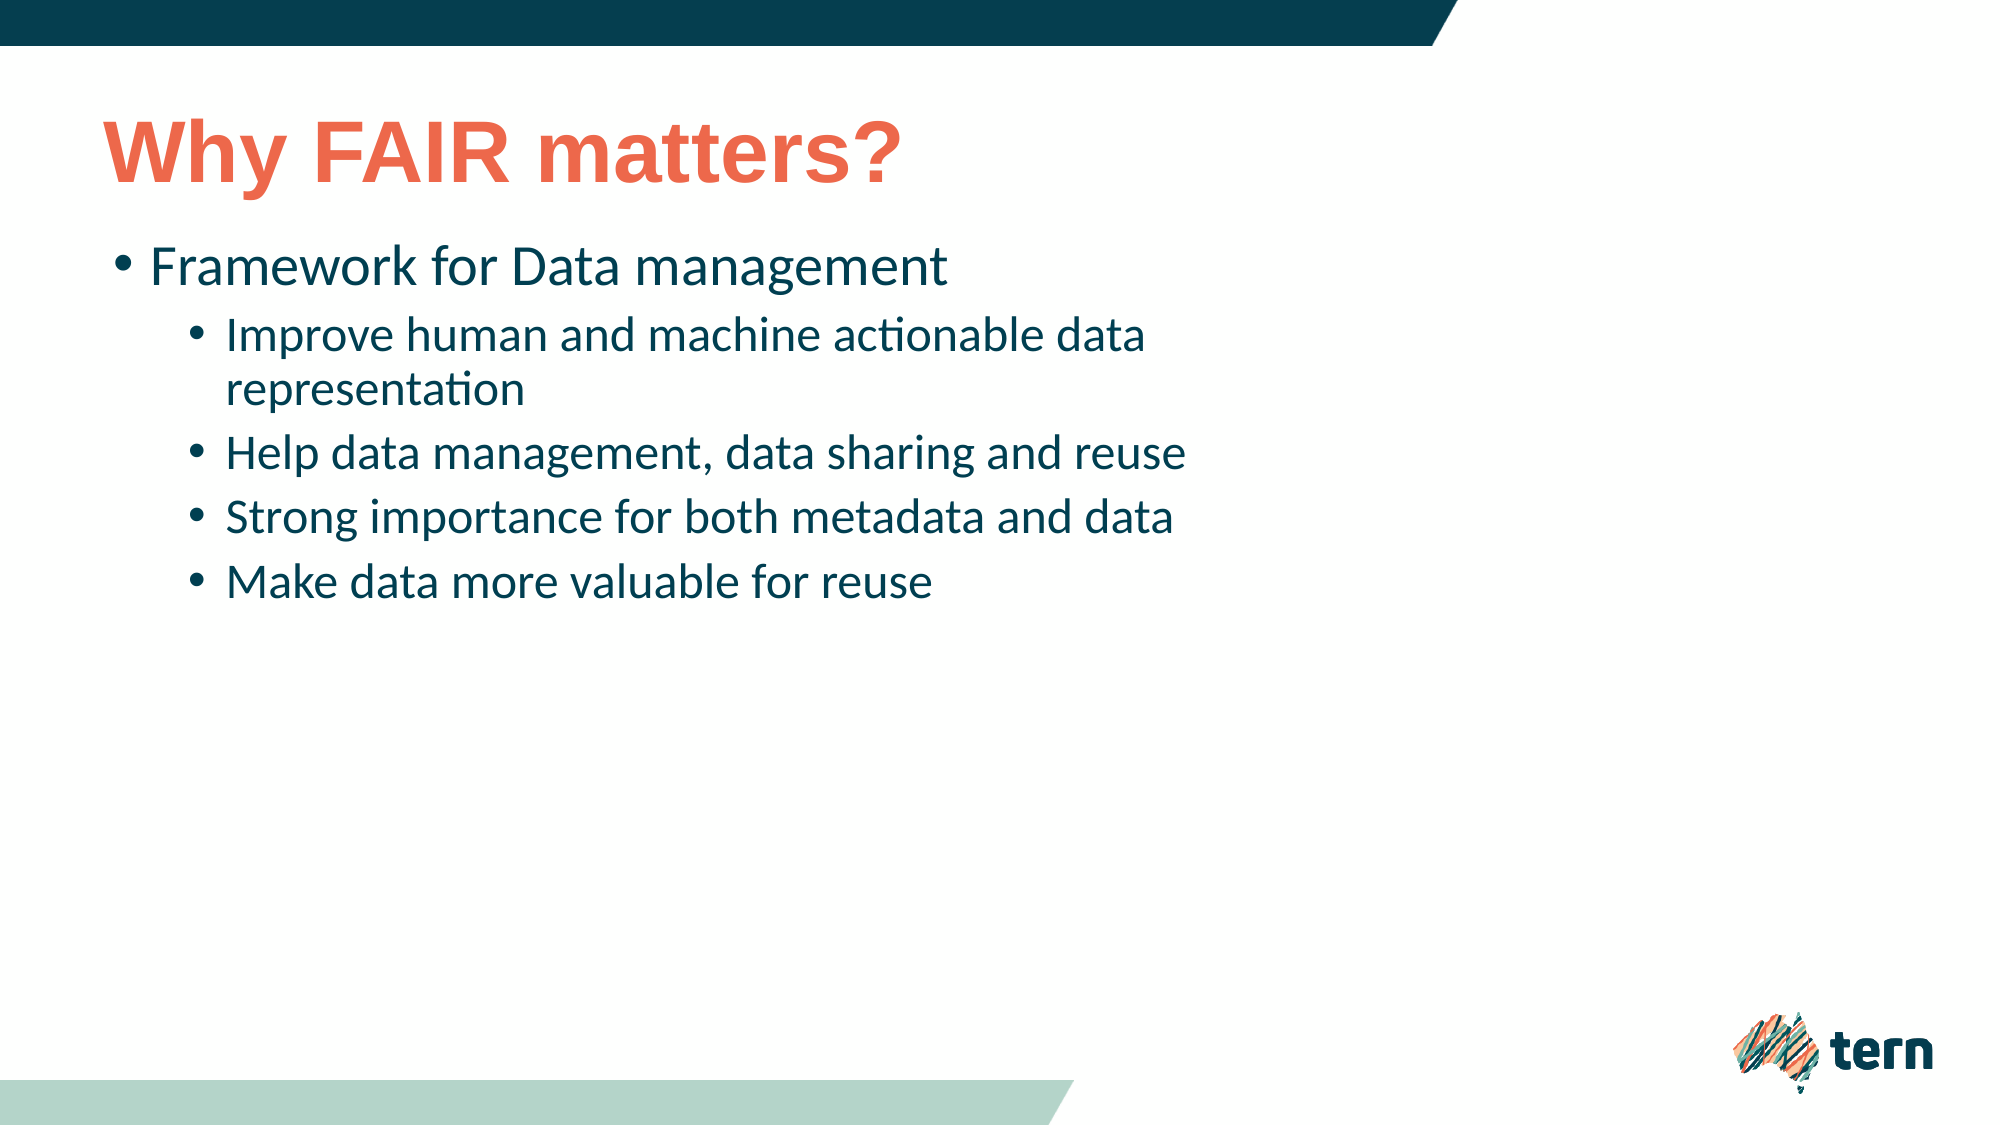

# Why FAIR matters?
Framework for Data management
Improve human and machine actionable data representation
Help data management, data sharing and reuse
Strong importance for both metadata and data
Make data more valuable for reuse